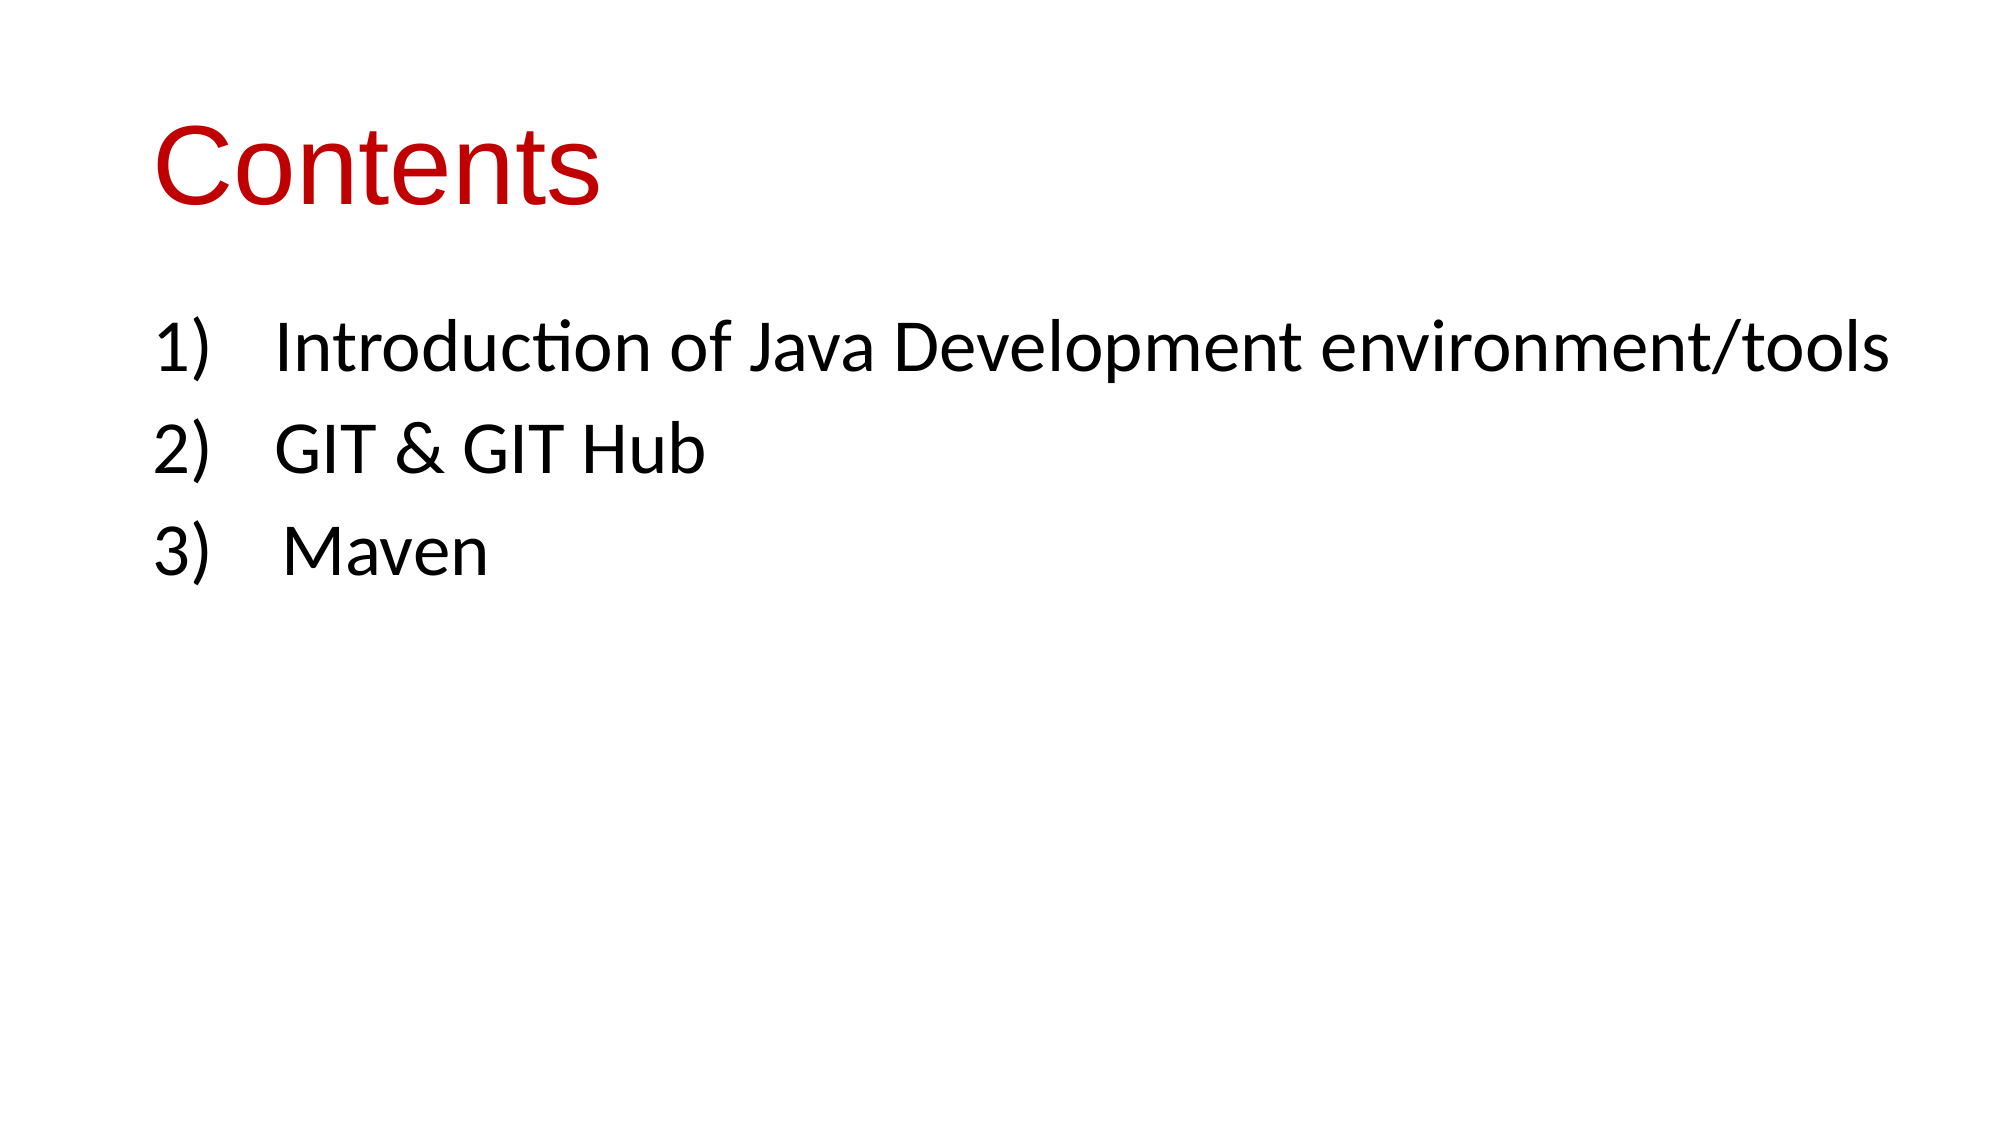

# Contents
Introduction of Java Development environment/tools
GIT & GIT Hub
3)    Maven